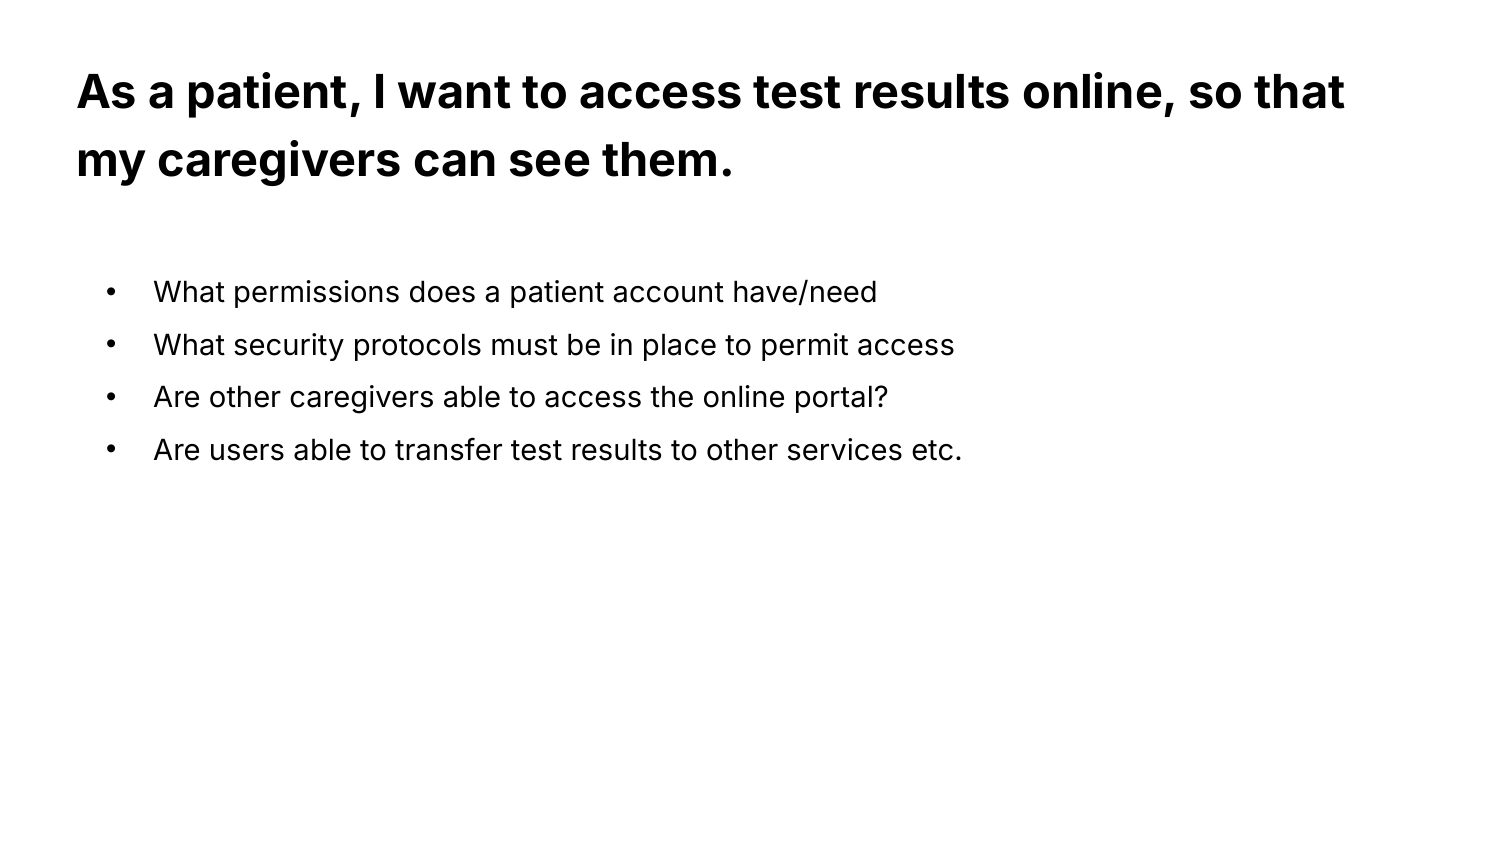

As a patient, I want to access test results online, so that my caregivers can see them.

What permissions does a patient account have/need
What security protocols must be in place to permit access
Are other caregivers able to access the online portal?
Are users able to transfer test results to other services etc.